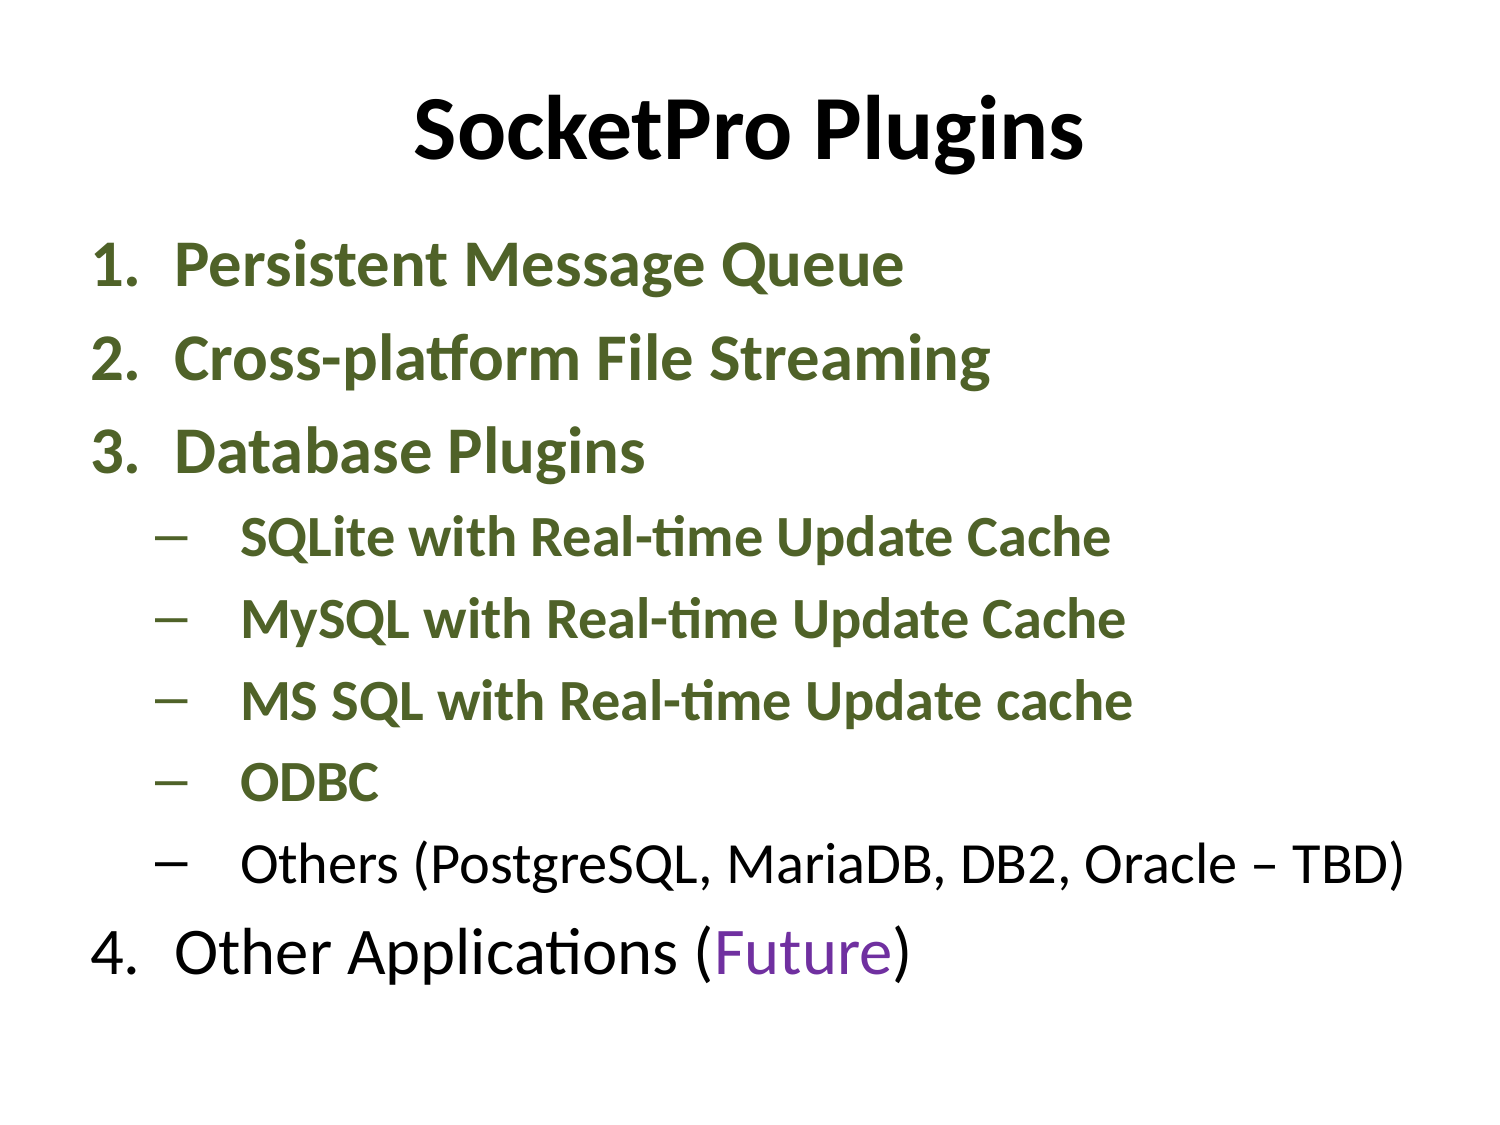

# SocketPro Plugins
Persistent Message Queue
Cross-platform File Streaming
Database Plugins
SQLite with Real-time Update Cache
MySQL with Real-time Update Cache
MS SQL with Real-time Update cache
ODBC
Others (PostgreSQL, MariaDB, DB2, Oracle – TBD)
Other Applications (Future)